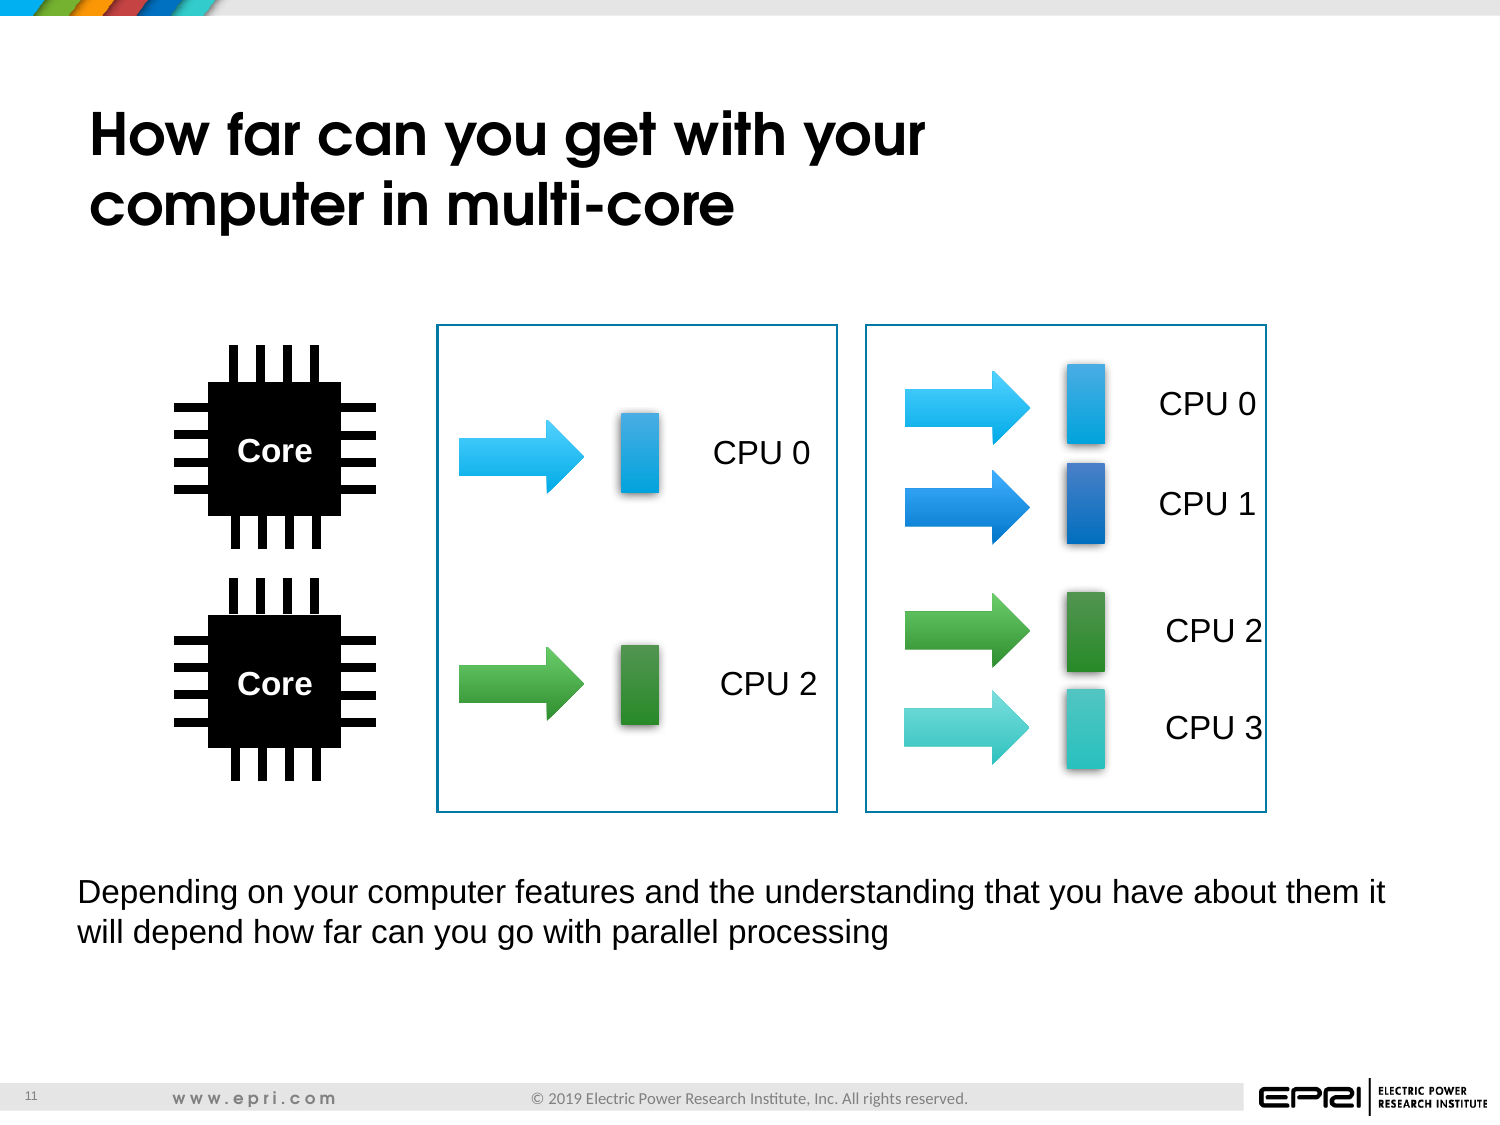

# How far can you get with your computer in multi-core

Core

CPU 0

CPU 0

CPU 1

Core

CPU 2

CPU 2

CPU 3
Depending on your computer features and the understanding that you have about them it will depend how far can you go with parallel processing